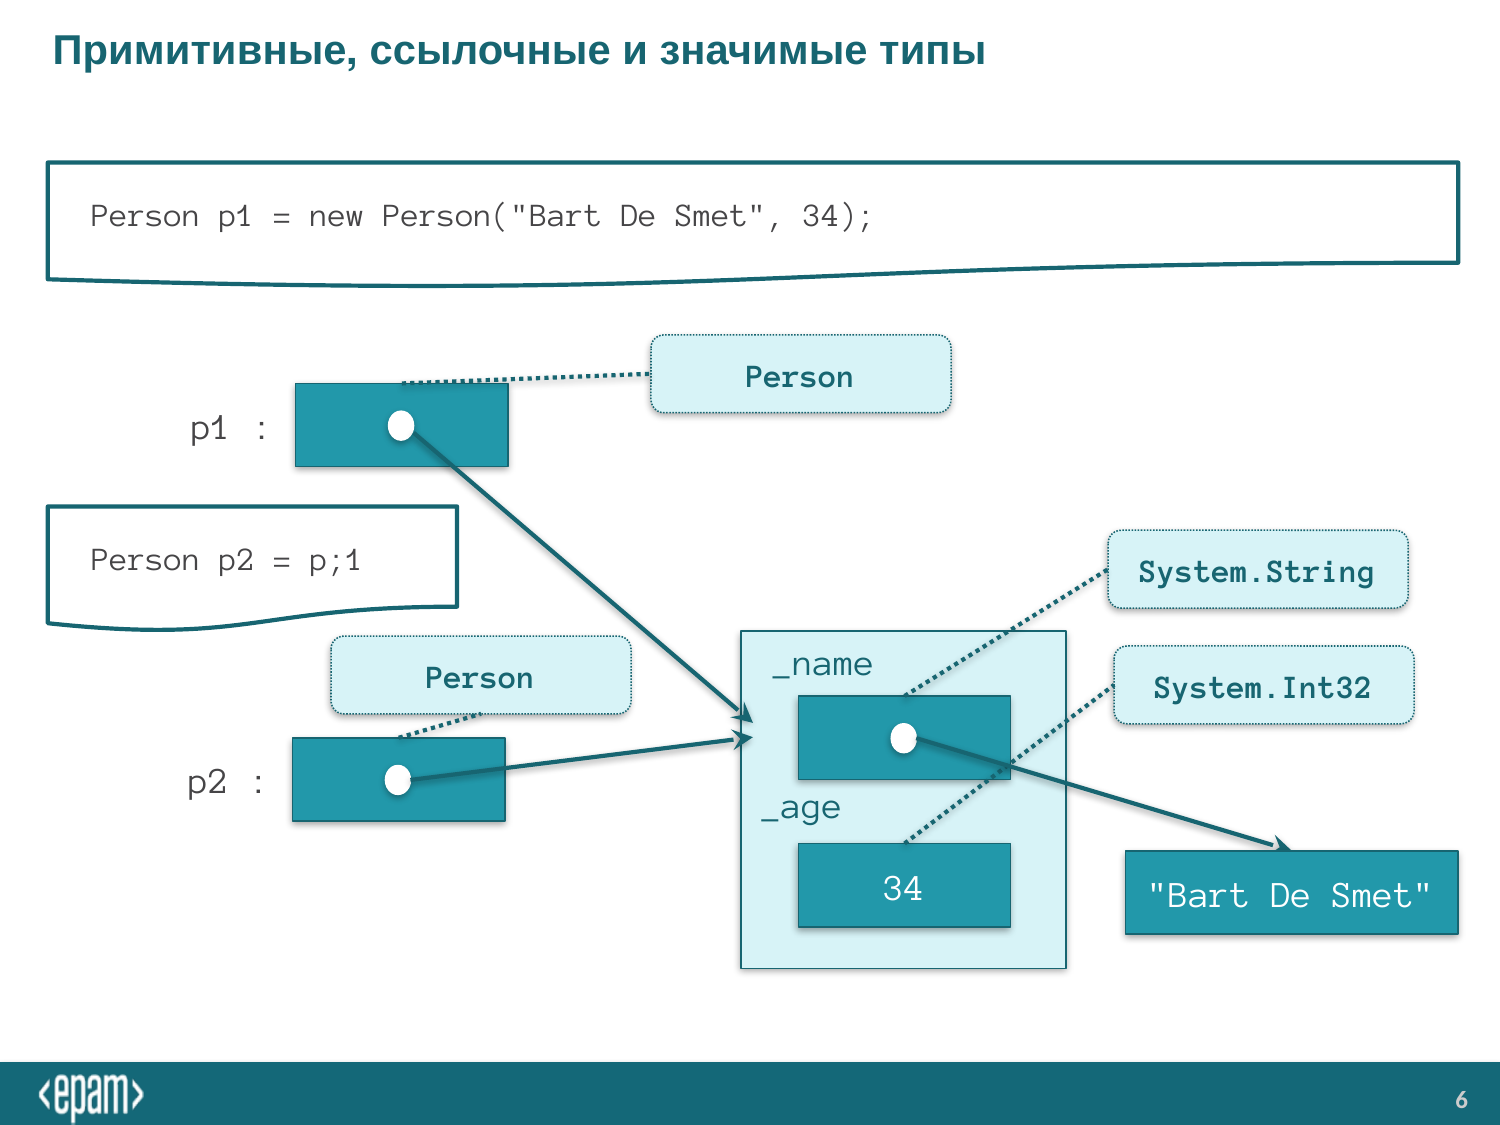

# Примитивные, ссылочные и значимые типы
Person p1 = new Person("Bart De Smet", 34);
Person

p1 :
Person p2 = p;1
System.String

_name
Person
System.Int32

p2 :
_age
34
"Bart De Smet"